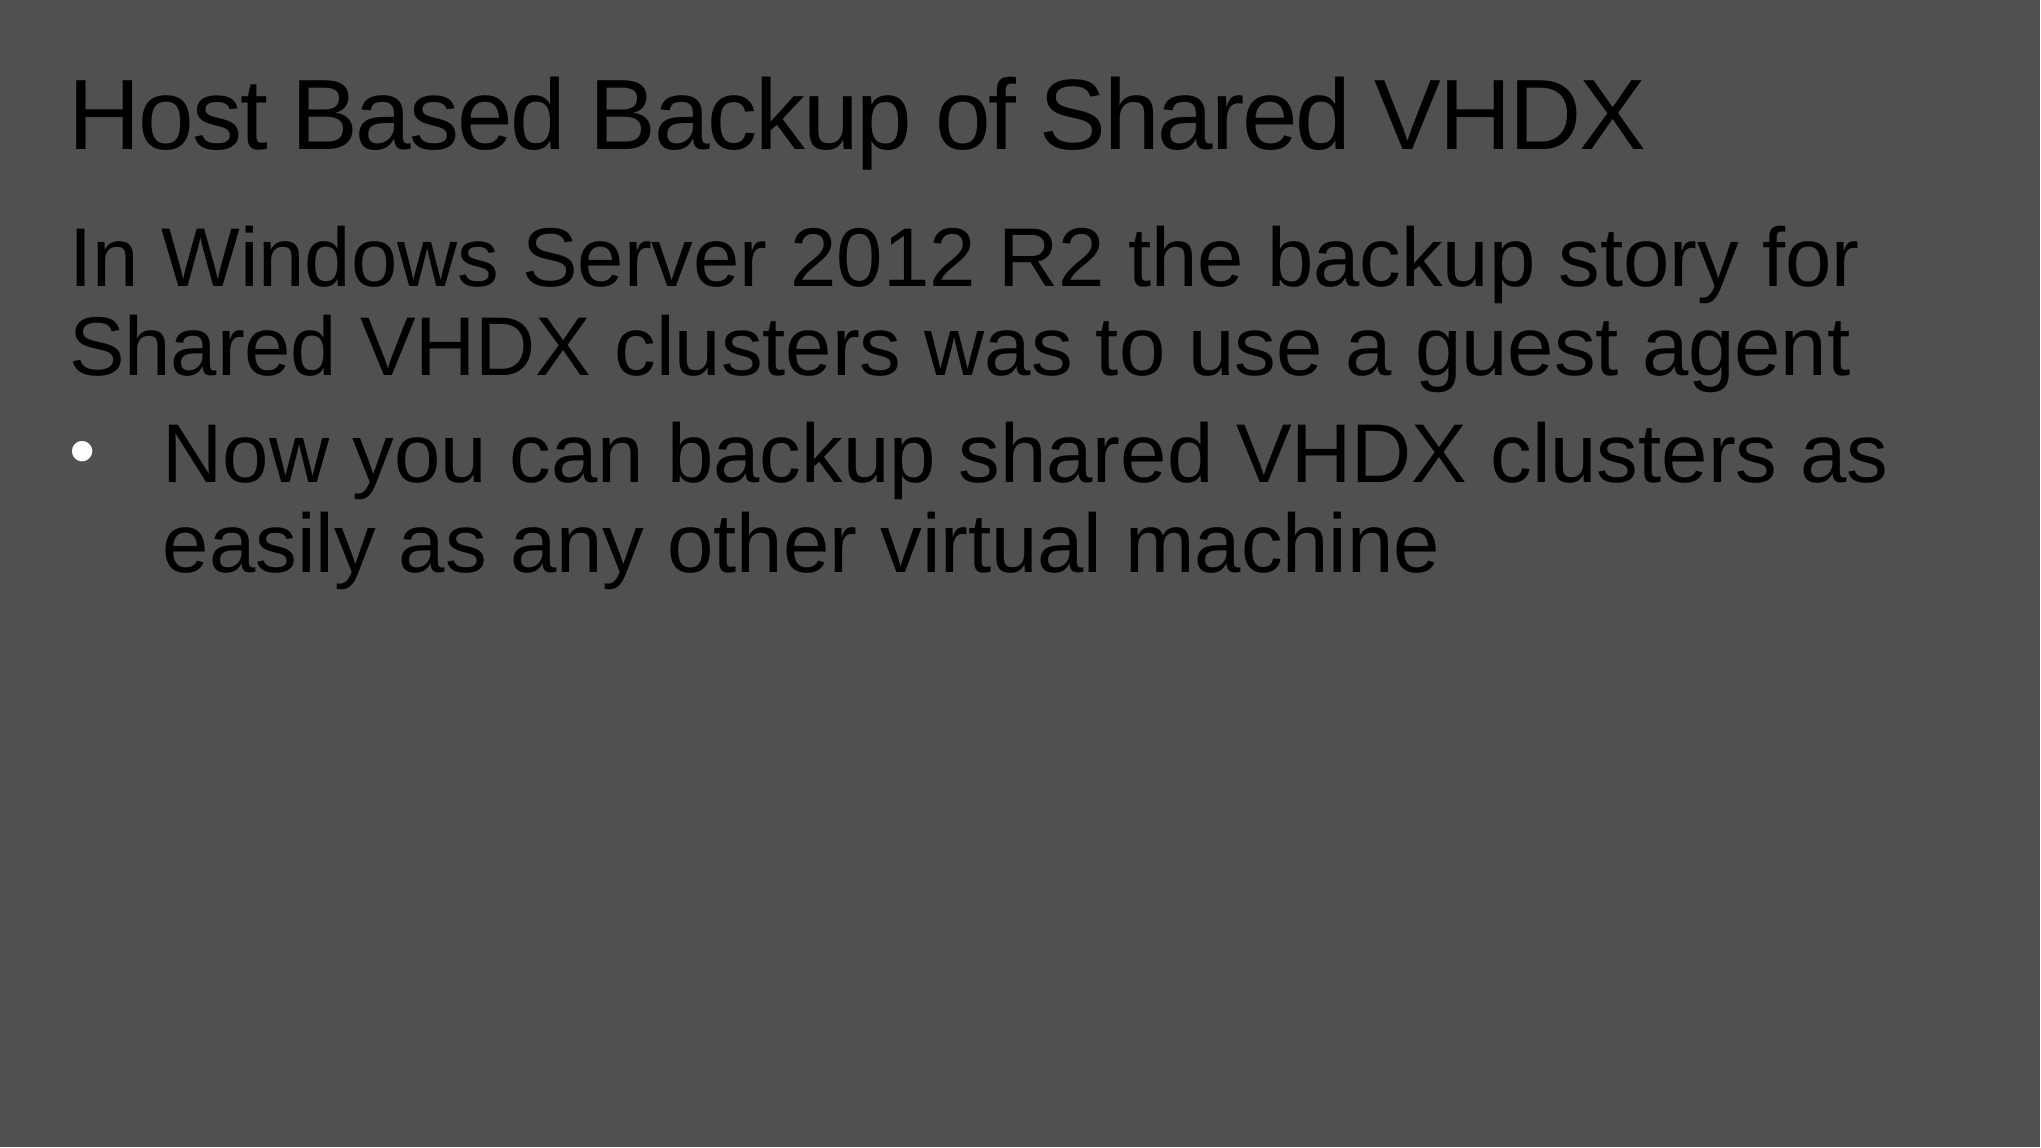

# Host Based Backup of Shared VHDX
In Windows Server 2012 R2 the backup story for Shared VHDX clusters was to use a guest agent
Now you can backup shared VHDX clusters as easily as any other virtual machine